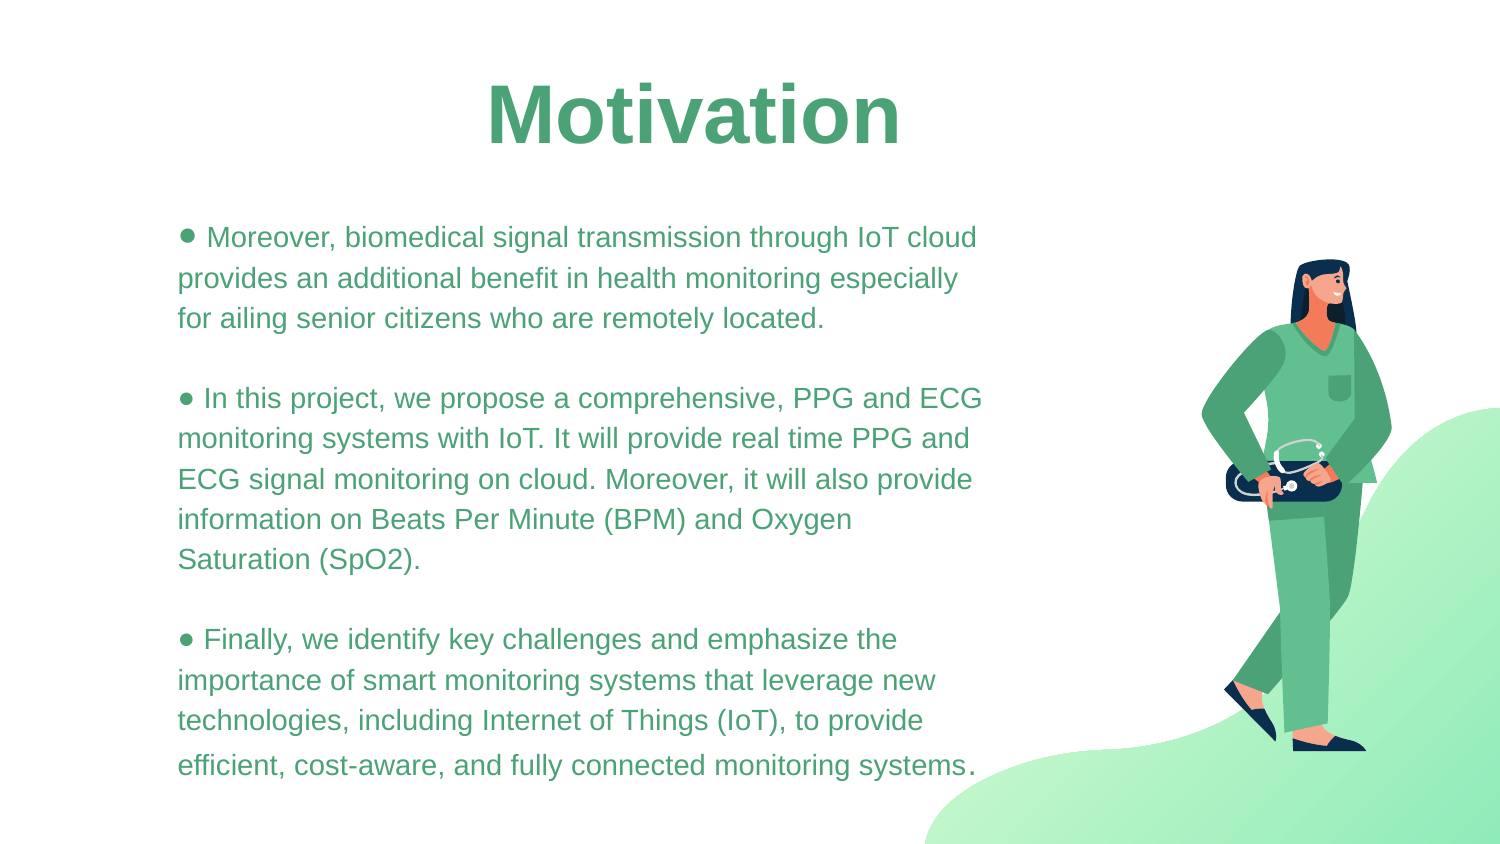

# Motivation
 Moreover, biomedical signal transmission through IoT cloud provides an additional benefit in health monitoring especially for ailing senior citizens who are remotely located.

 In this project, we propose a comprehensive, PPG and ECG monitoring systems with IoT. It will provide real time PPG and ECG signal monitoring on cloud. Moreover, it will also provide information on Beats Per Minute (BPM) and Oxygen Saturation (SpO2).

 Finally, we identify key challenges and emphasize the importance of smart monitoring systems that leverage new technologies, including Internet of Things (IoT), to provide efficient, cost-aware, and fully connected monitoring systems.